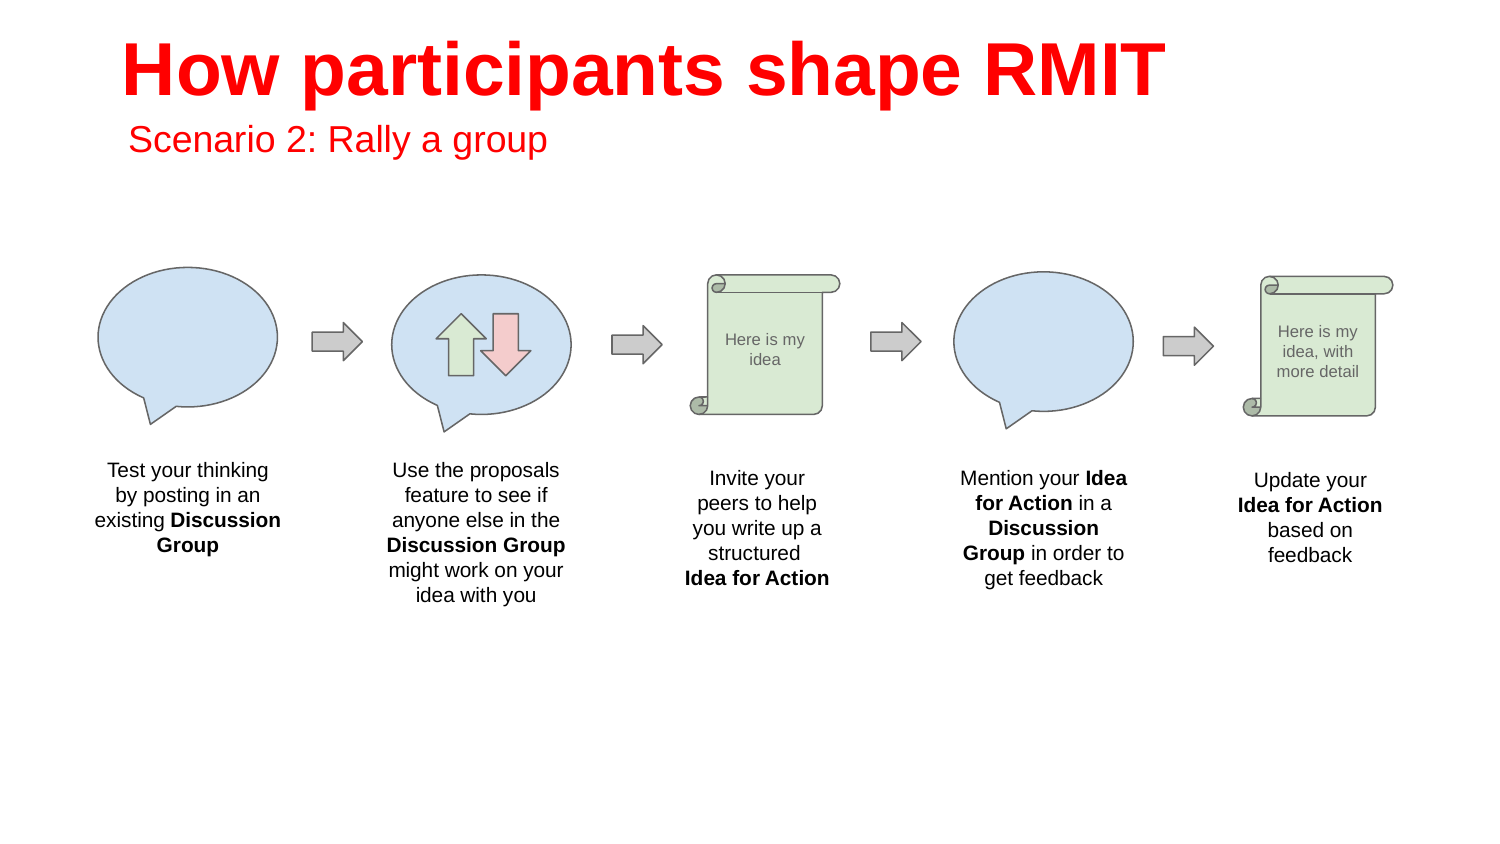

# How participants shape RMIT
Scenario 2: Rally a group

Here is my idea

Here is my idea, with more detail

Test your thinking by posting in an existing Discussion Group

Use the proposals feature to see if anyone else in the Discussion Group might work on your idea with you

Invite your peers to help you write up a structured
Idea for Action

Mention your Idea for Action in a Discussion Group in order to get feedback

Update your
Idea for Action
based on feedback